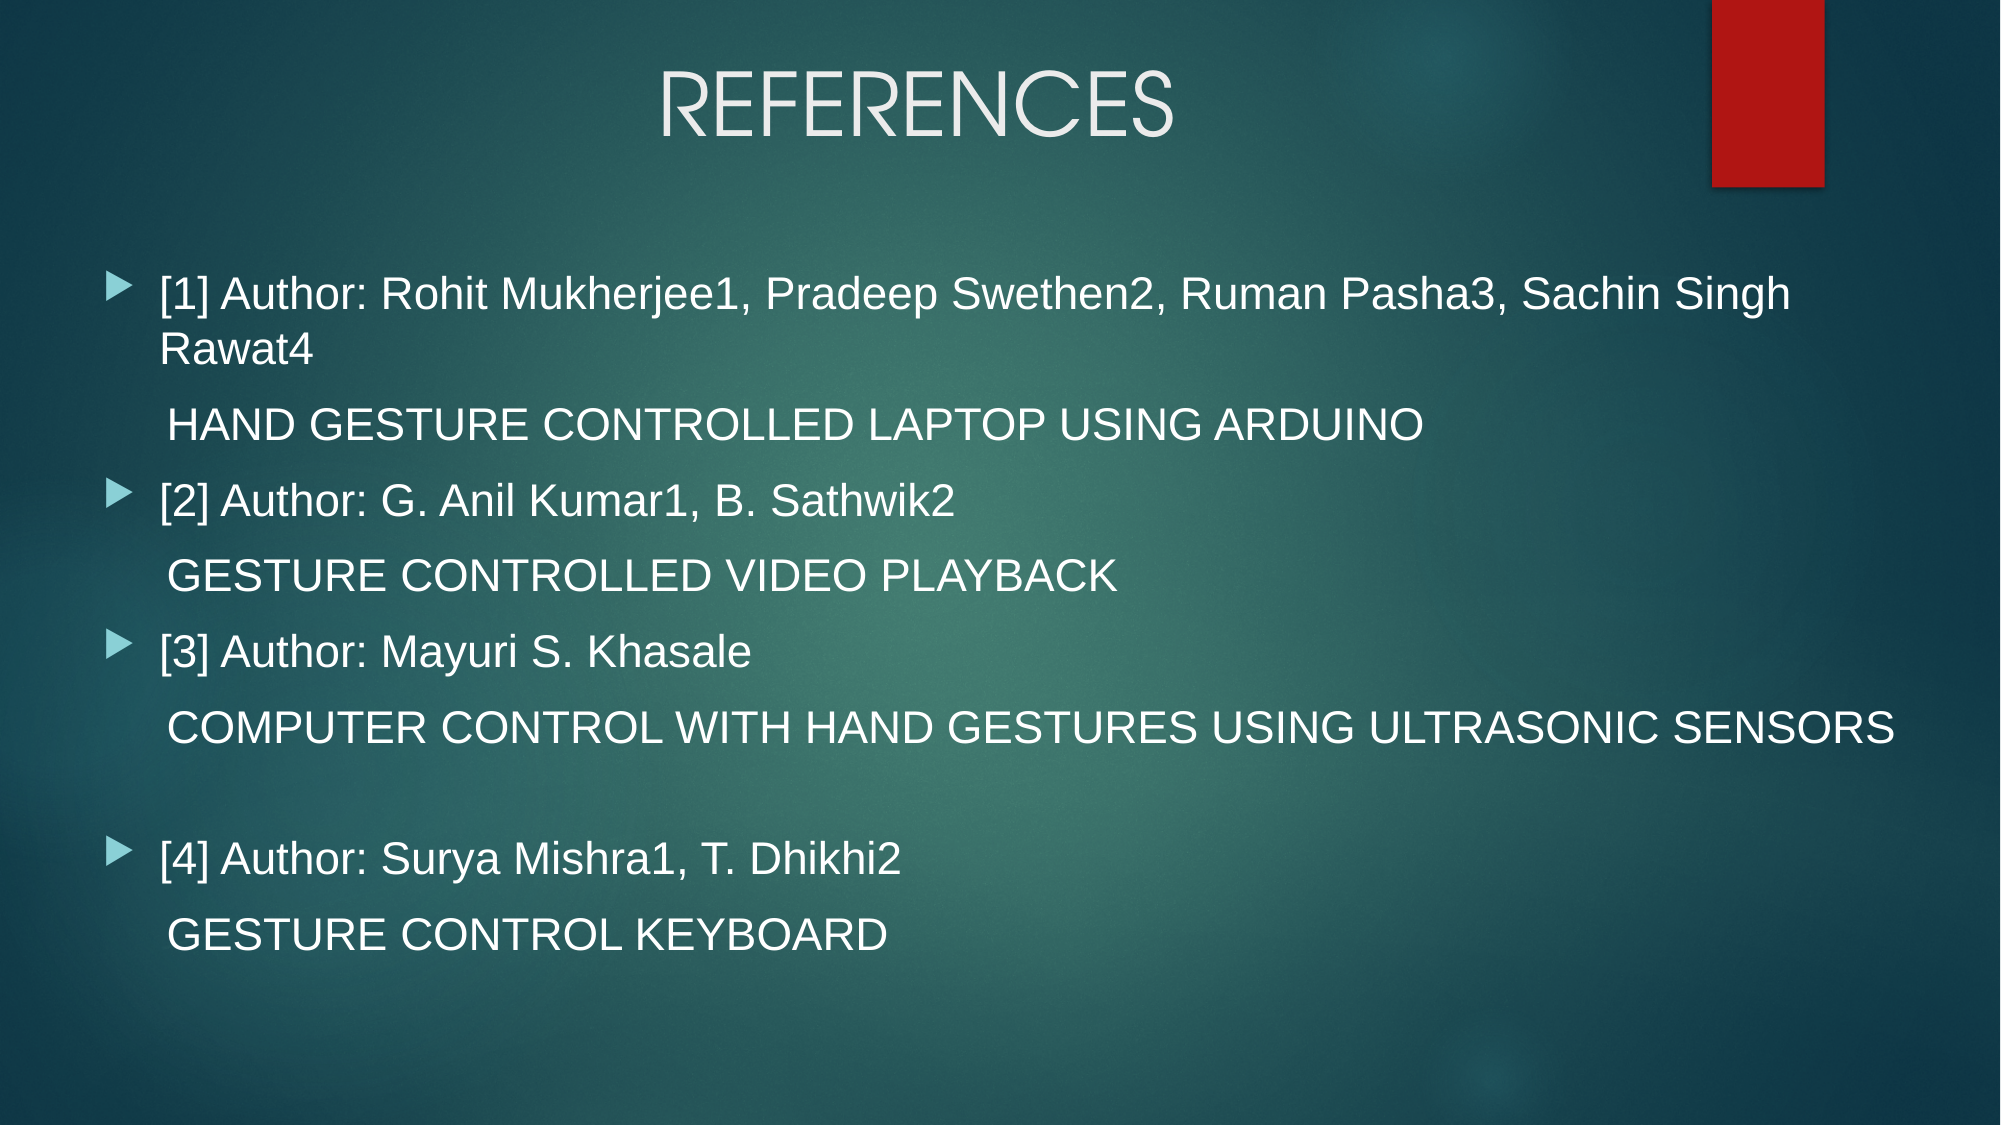

# REFERENCES
[1] Author: Rohit Mukherjee1, Pradeep Swethen2, Ruman Pasha3, Sachin Singh Rawat4
     HAND GESTURE CONTROLLED LAPTOP USING ARDUINO
[2] Author: G. Anil Kumar1, B. Sathwik2
     GESTURE CONTROLLED VIDEO PLAYBACK
[3] Author: Mayuri S. Khasale
     COMPUTER CONTROL WITH HAND GESTURES USING ULTRASONIC SENSORS
[4] Author: Surya Mishra1, T. Dhikhi2
     GESTURE CONTROL KEYBOARD